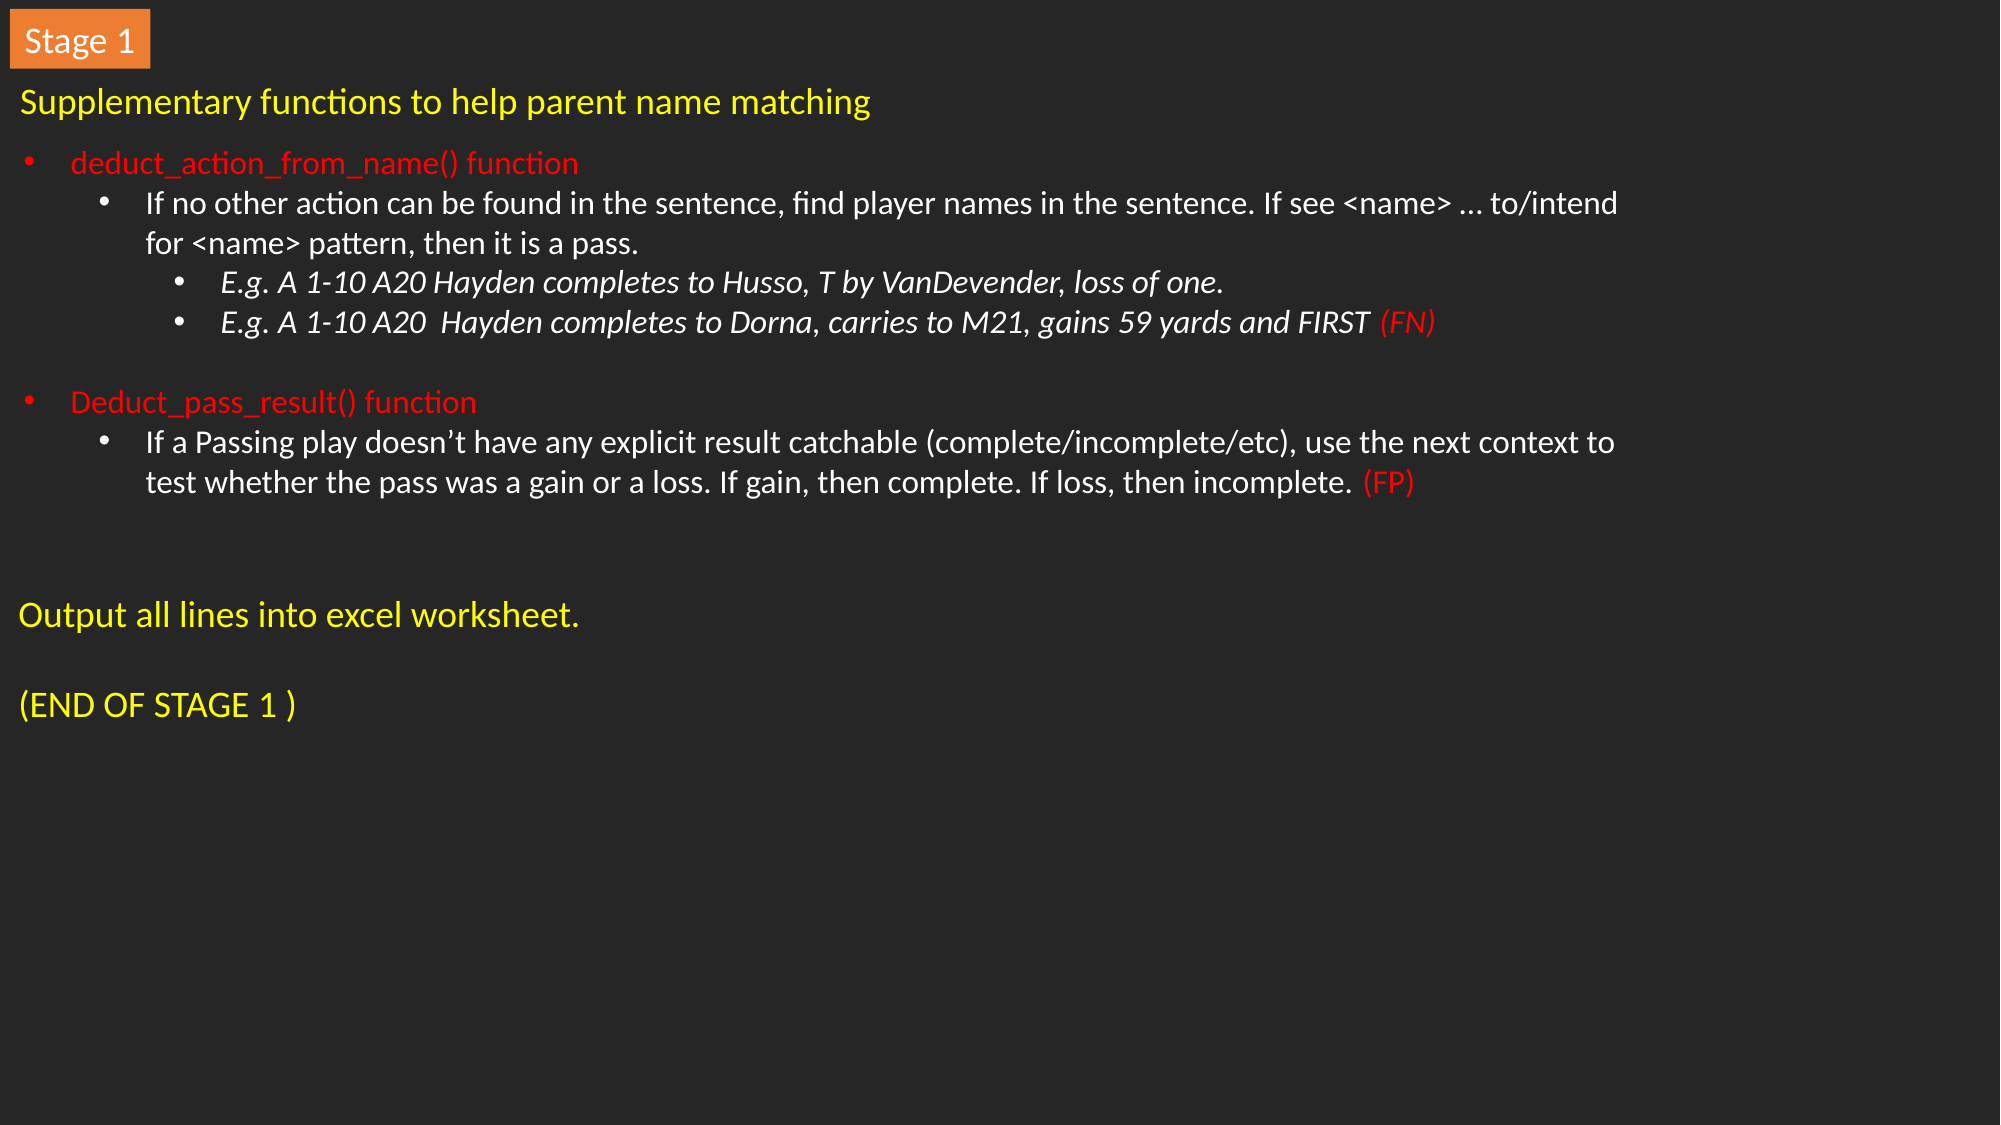

Stage 1
Supplementary functions to help parent name matching
deduct_action_from_name() function
If no other action can be found in the sentence, find player names in the sentence. If see <name> … to/intend for <name> pattern, then it is a pass.
E.g. A 1-10 A20 Hayden completes to Husso, T by VanDevender, loss of one.
E.g. A 1-10 A20  Hayden completes to Dorna, carries to M21, gains 59 yards and FIRST (FN)

Deduct_pass_result() function
If a Passing play doesn’t have any explicit result catchable (complete/incomplete/etc), use the next context to test whether the pass was a gain or a loss. If gain, then complete. If loss, then incomplete. (FP)
Output all lines into excel worksheet.

(END OF STAGE 1 )